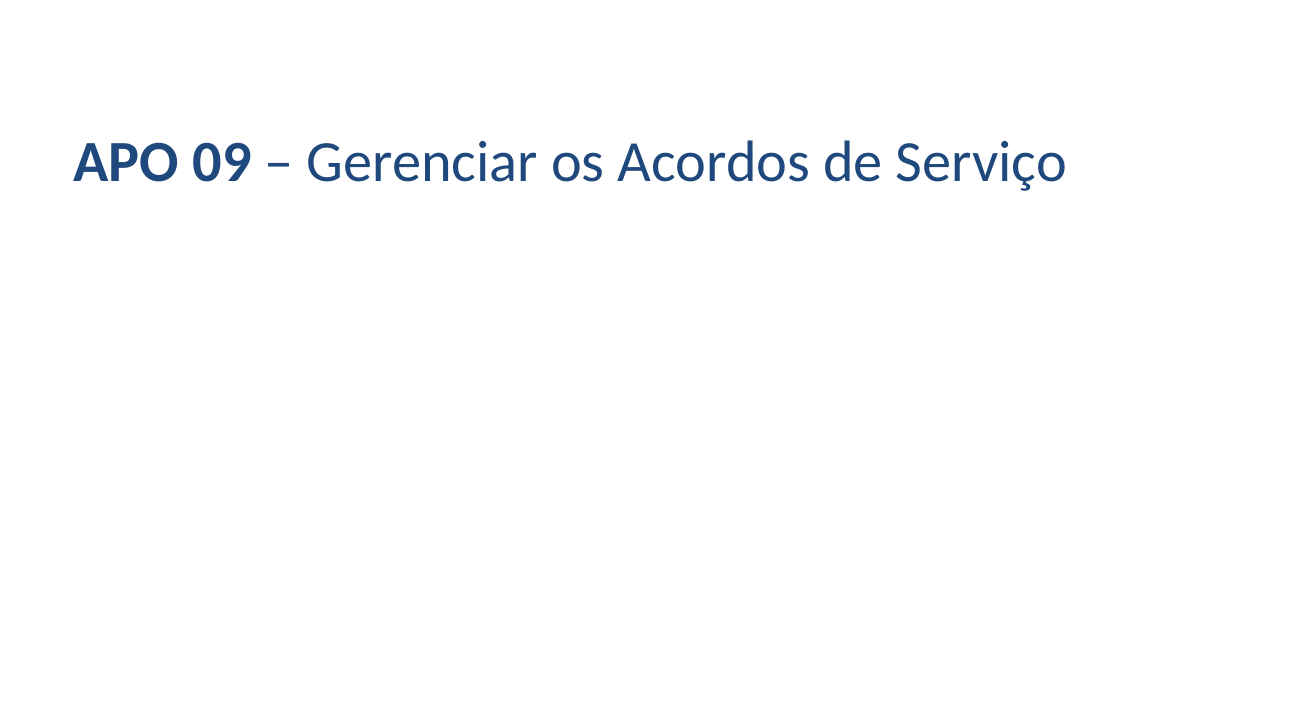

APO 09 – Gerenciar os Acordos de Serviço